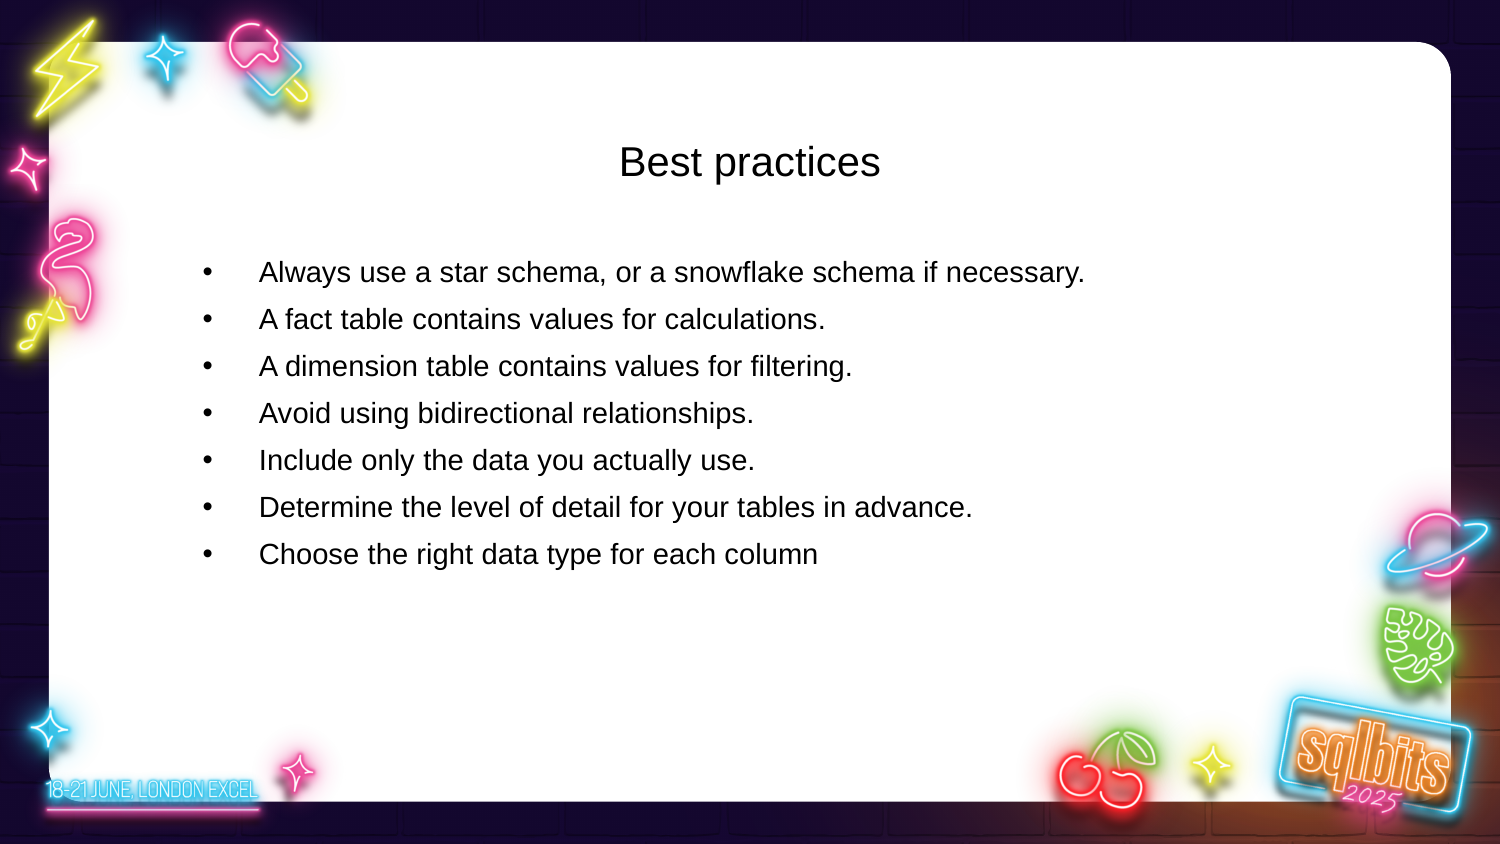

# Best practices
Always use a star schema, or a snowflake schema if necessary.
A fact table contains values for calculations.
A dimension table contains values for filtering.
Avoid using bidirectional relationships.
Include only the data you actually use.
Determine the level of detail for your tables in advance.
Choose the right data type for each column